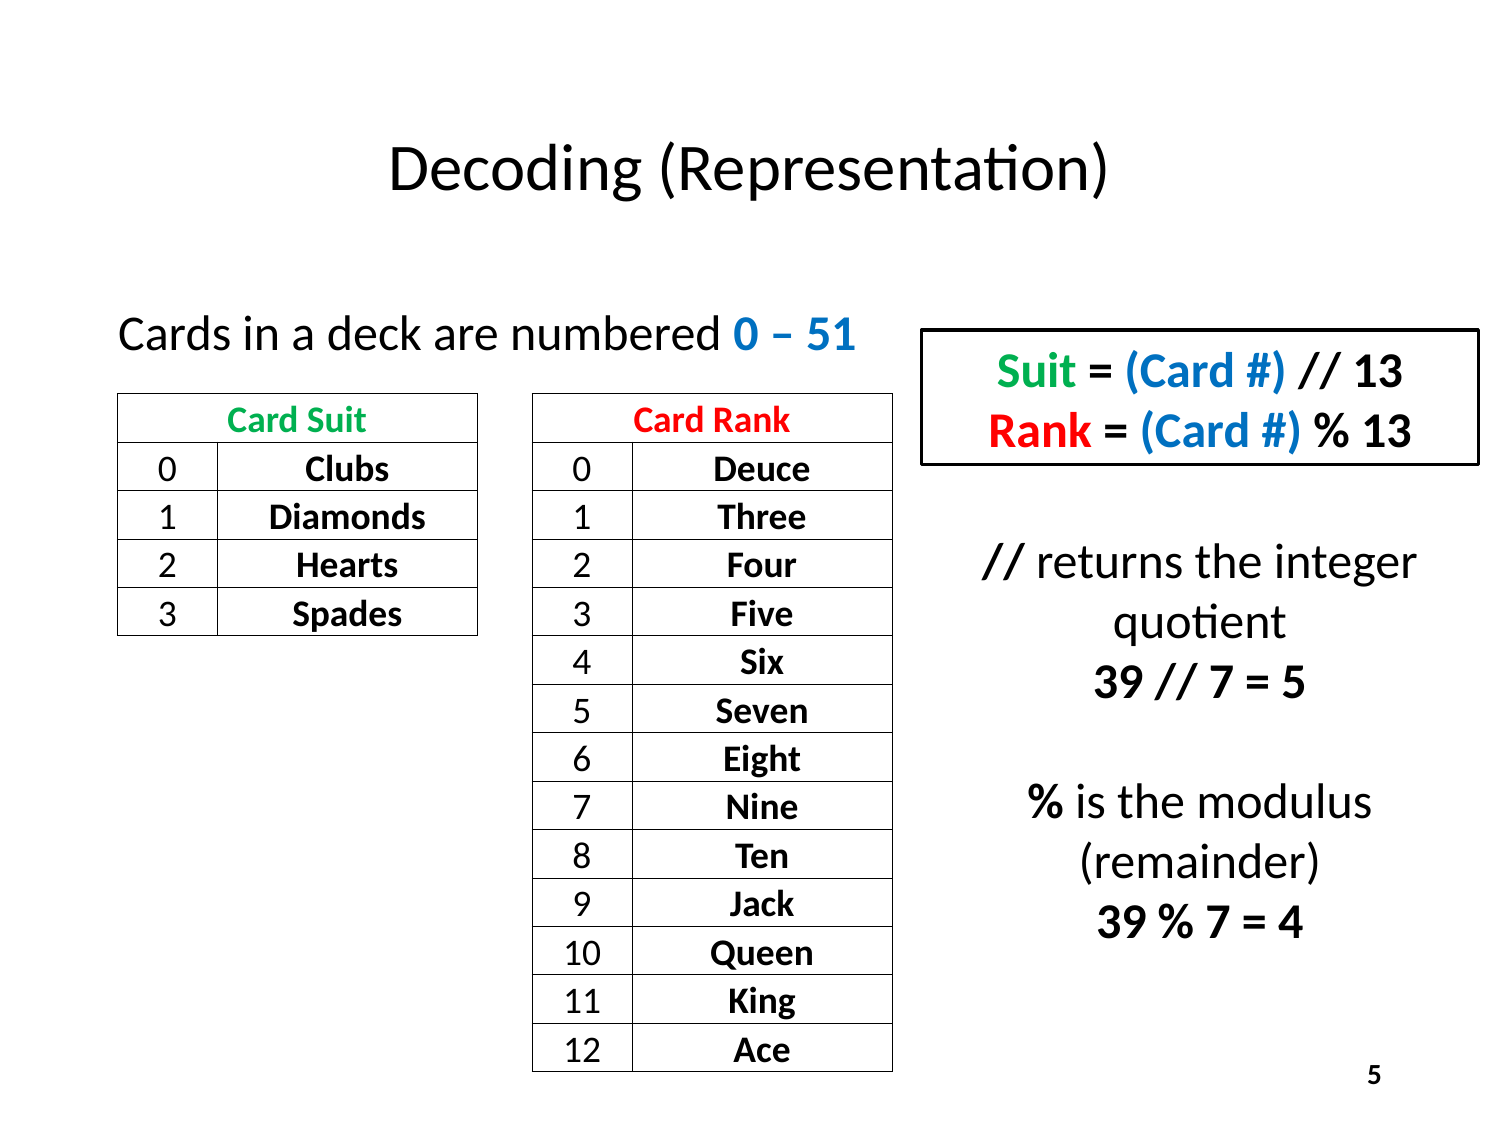

# Decoding (Representation)
Cards in a deck are numbered 0 – 51
Suit = (Card #) // 13
Rank = (Card #) % 13
| Card Suit |  |  | Card Rank |  |
| --- | --- | --- | --- | --- |
| 0 | Clubs |  | 0 | Deuce |
| 1 | Diamonds |  | 1 | Three |
| 2 | Hearts |  | 2 | Four |
| 3 | Spades |  | 3 | Five |
|  |  |  | 4 | Six |
|  |  |  | 5 | Seven |
|  |  |  | 6 | Eight |
|  |  |  | 7 | Nine |
|  |  |  | 8 | Ten |
|  |  |  | 9 | Jack |
|  |  |  | 10 | Queen |
|  |  |  | 11 | King |
|  |  |  | 12 | Ace |
// returns the integer quotient
39 // 7 = 5

% is the modulus (remainder)
39 % 7 = 4
5